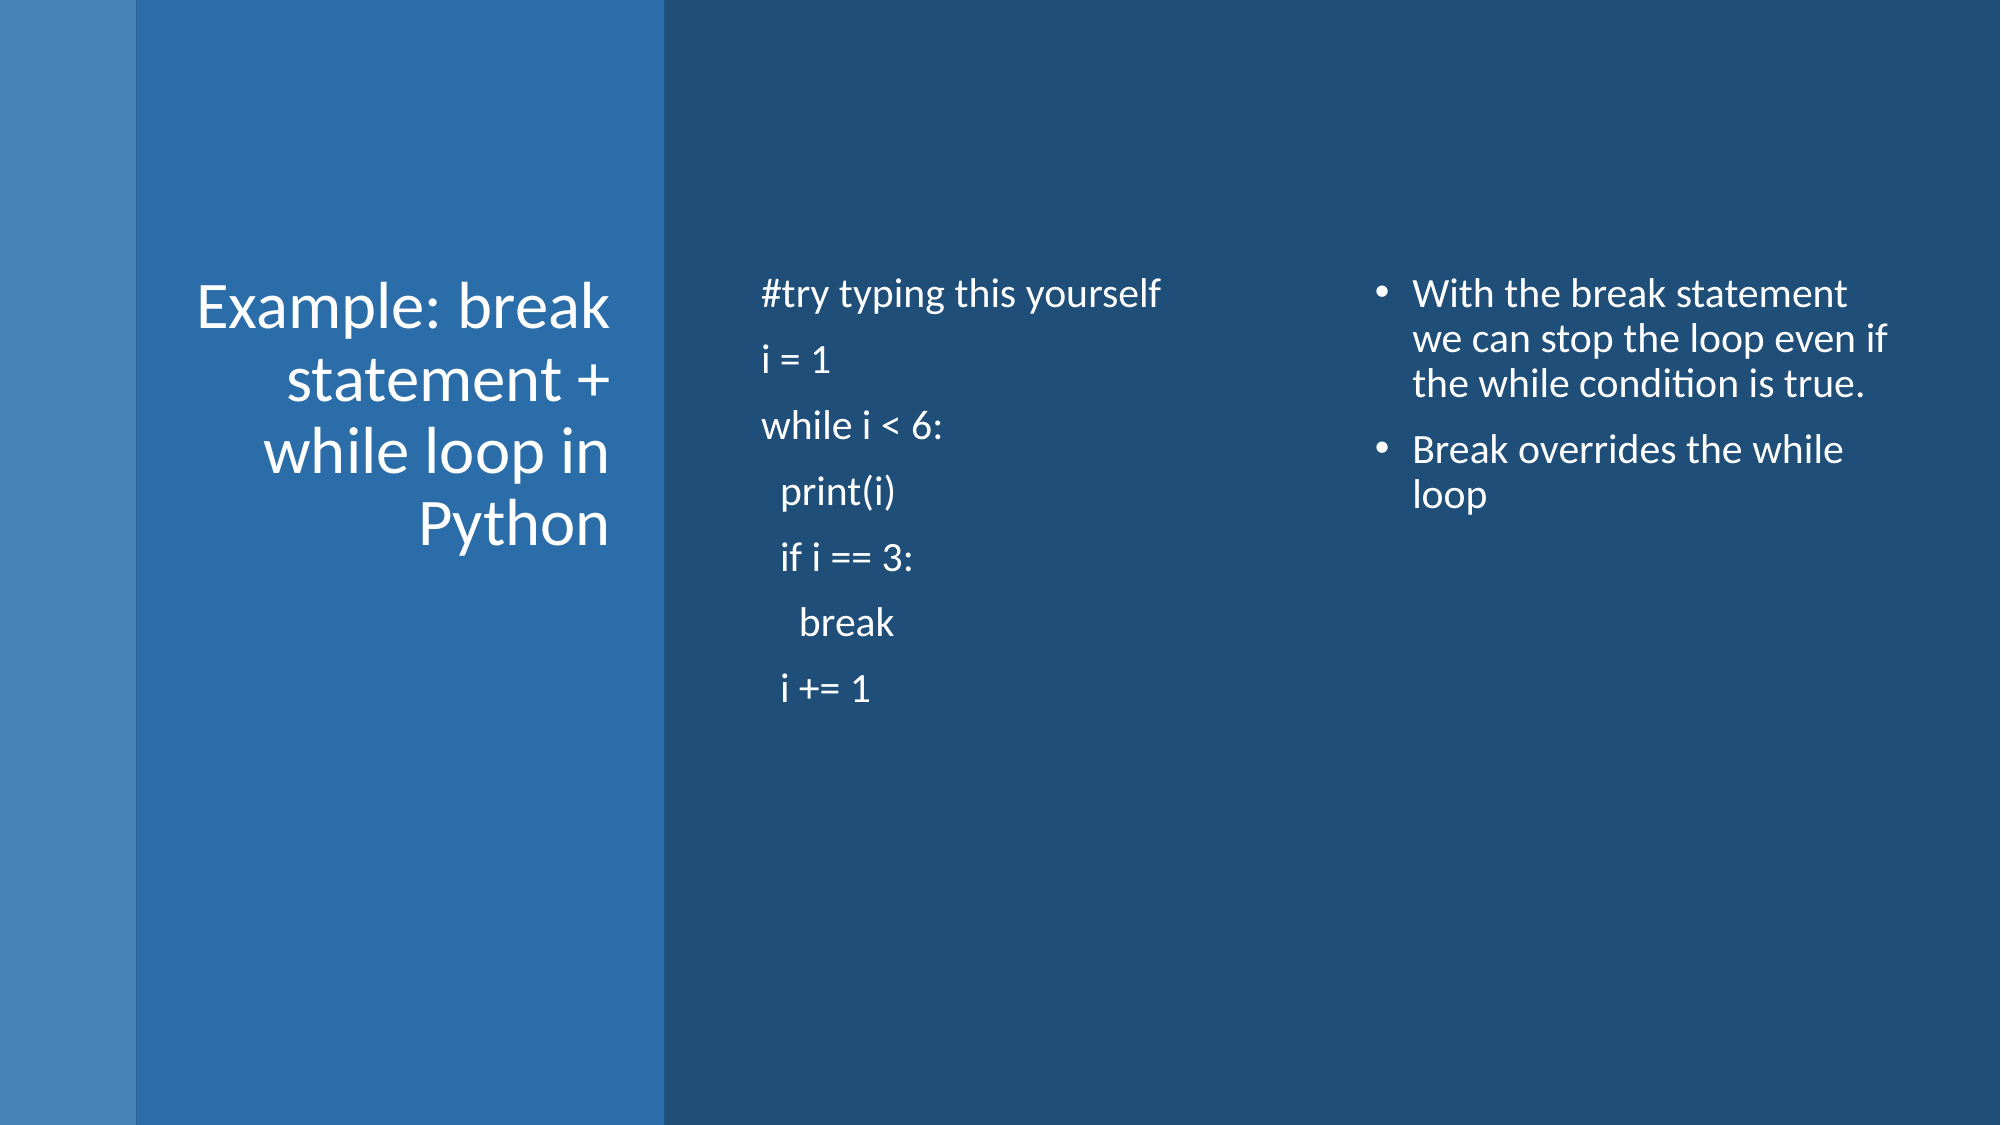

# Example: break statement + while loop in Python
#try typing this yourself
i = 1
while i < 6:
  print(i)
  if i == 3:
    break
  i += 1
With the break statement we can stop the loop even if the while condition is true.
Break overrides the while loop